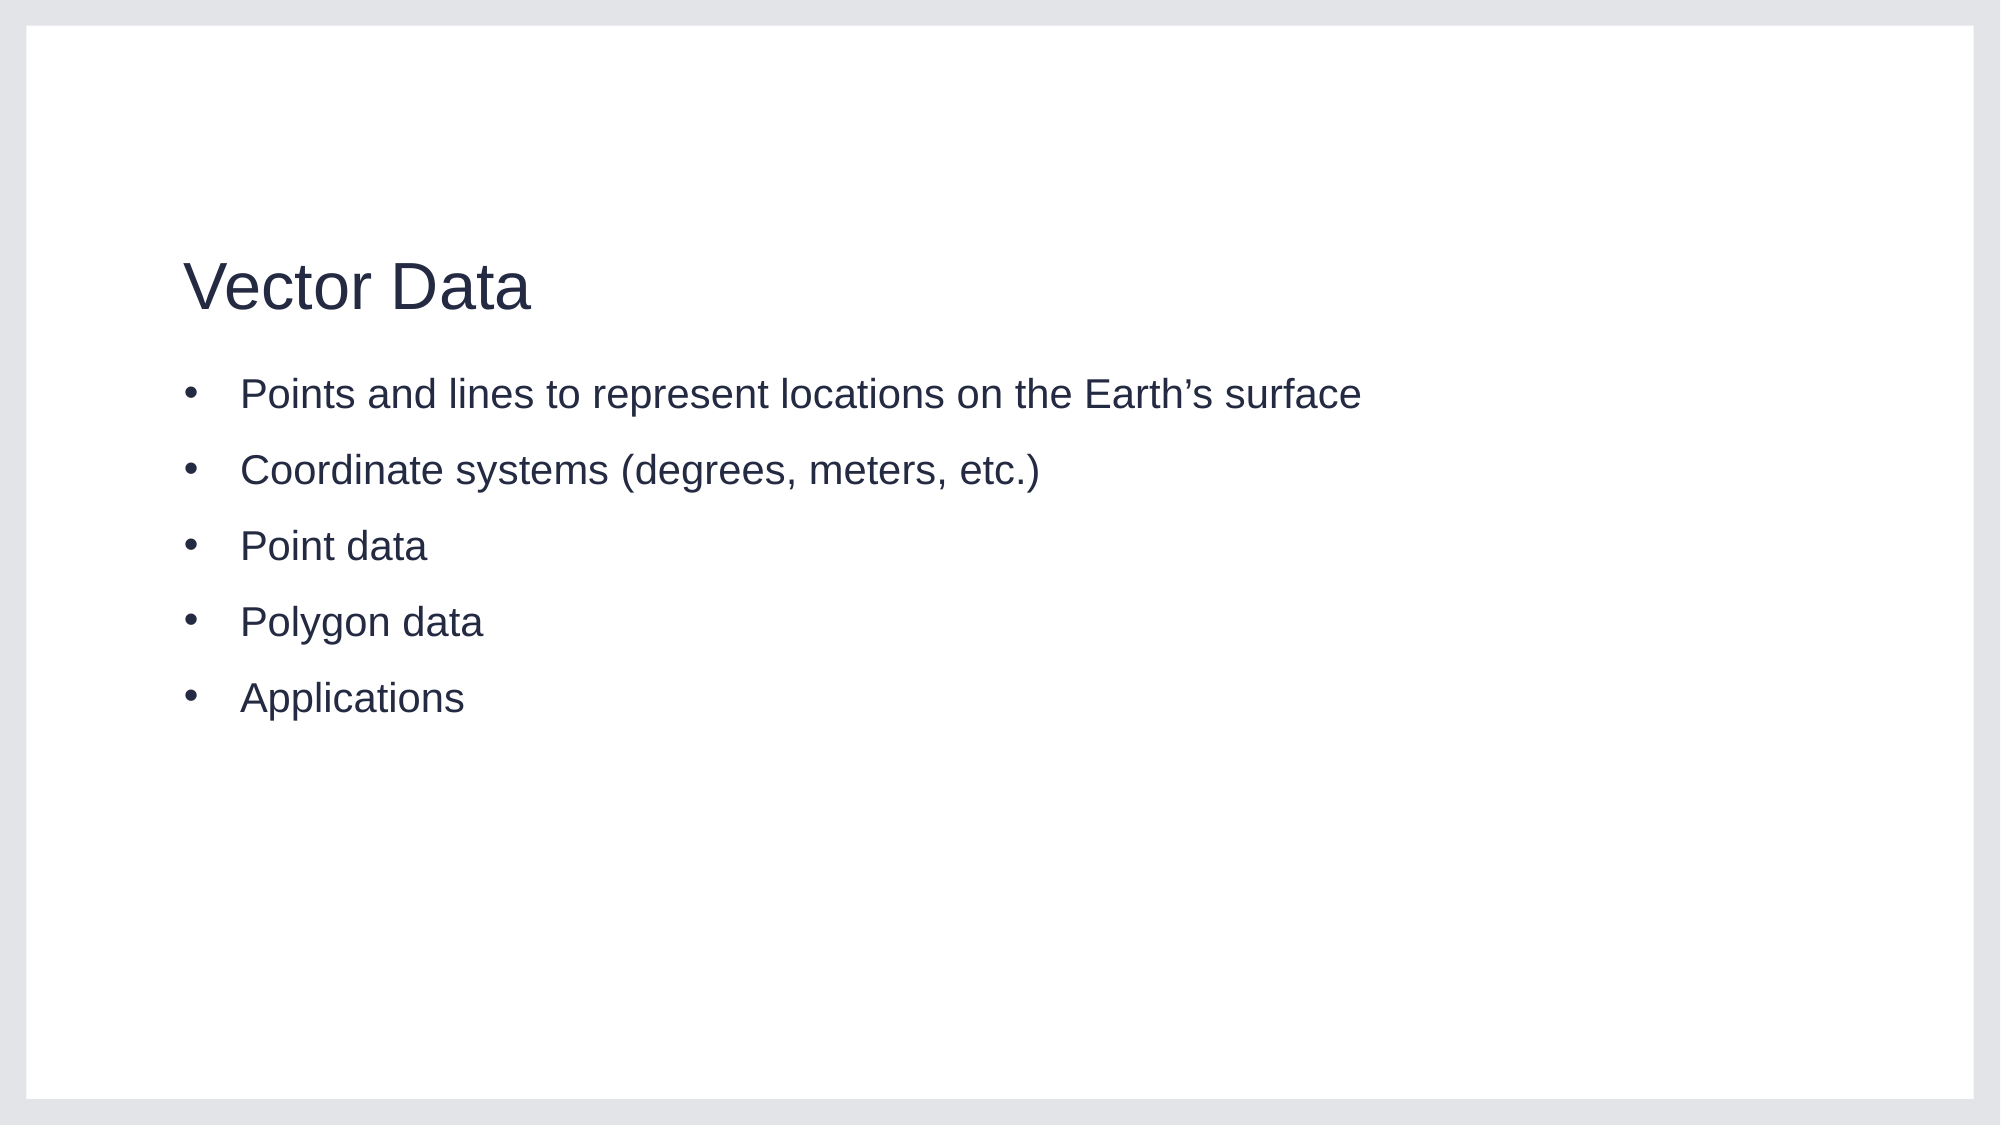

# Vector Data
Points and lines to represent locations on the Earth’s surface
Coordinate systems (degrees, meters, etc.)
Point data
Polygon data
Applications